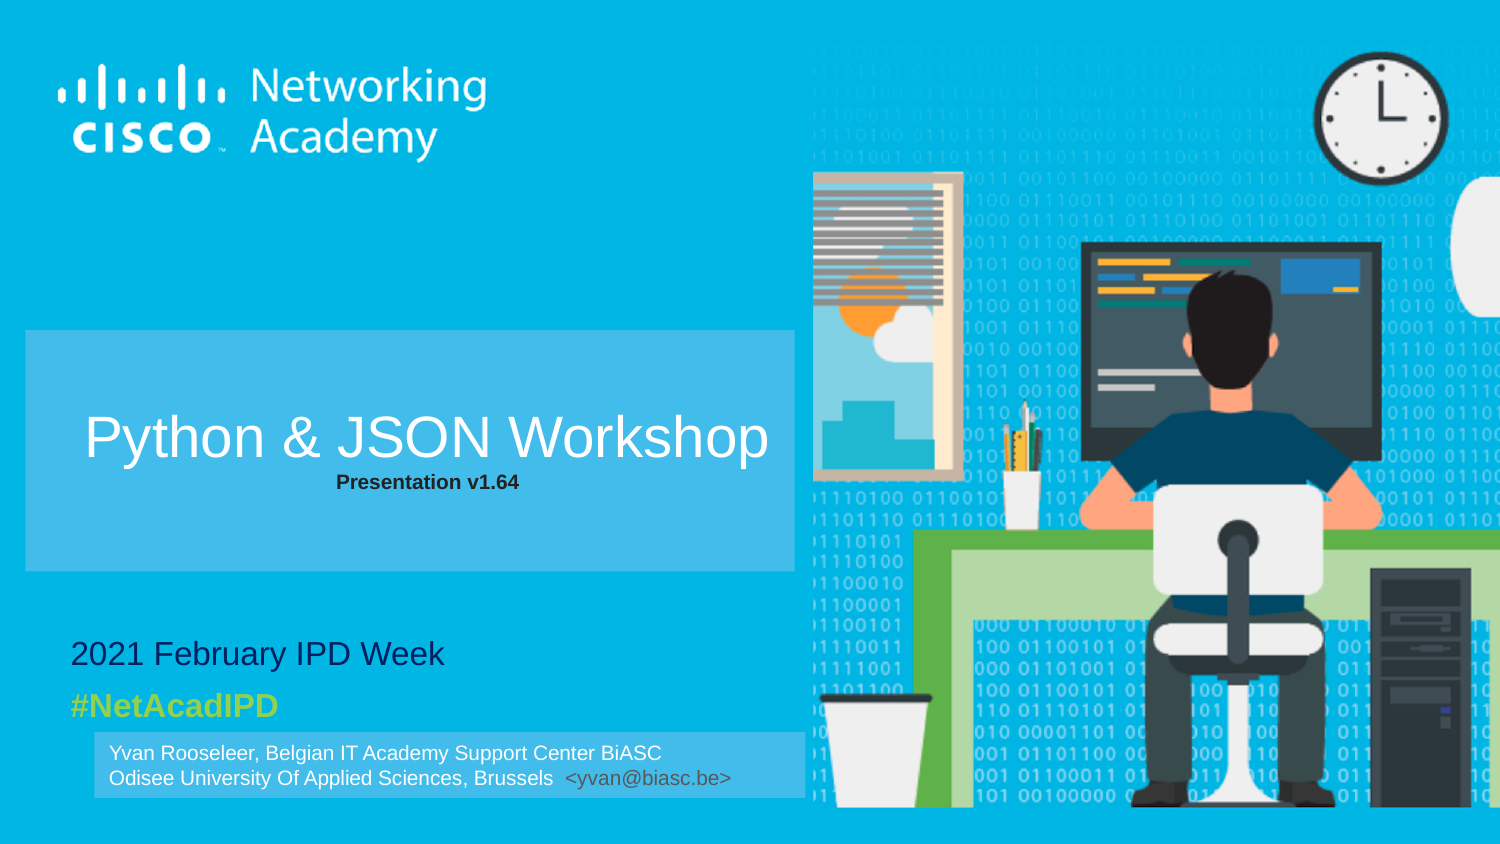

Python & JSON Workshop
Presentation v1.64
2021 February IPD Week
#NetAcadIPD
Yvan Rooseleer, Belgian IT Academy Support Center BiASC
Odisee University Of Applied Sciences, Brussels  <yvan@biasc.be>